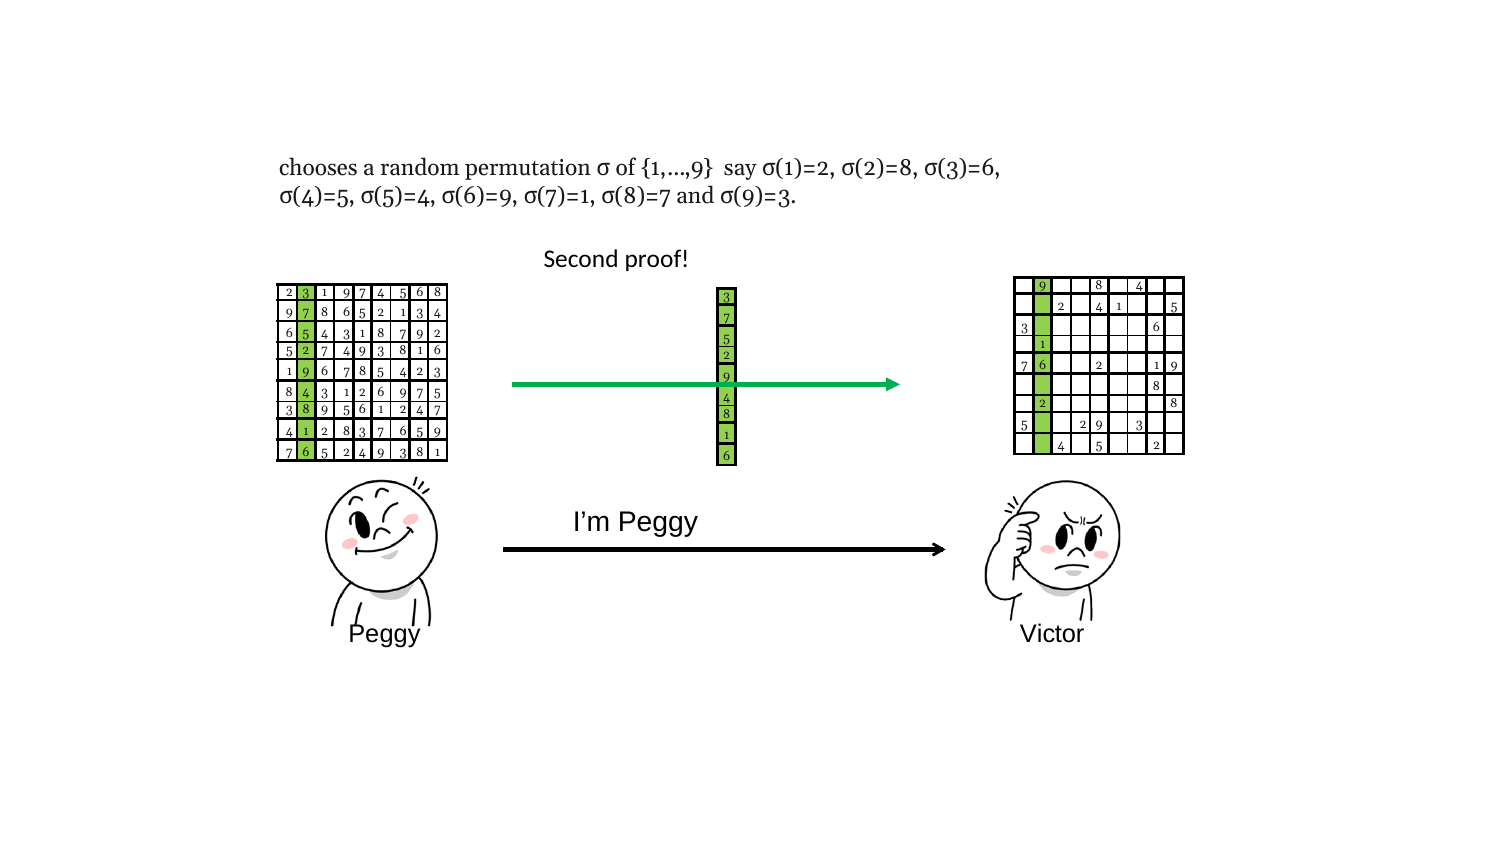

chooses a random permutation σ of {1,…,9}  say σ(1)=2, σ(2)=8, σ(3)=6, σ(4)=5, σ(5)=4, σ(6)=9, σ(7)=1, σ(8)=7 and σ(9)=3.
Second proof!
|  | 9 |  |  | 8 |  | 4 |  |  |
| --- | --- | --- | --- | --- | --- | --- | --- | --- |
|  |  | 2 |  | 4 | 1 |  |  | 5 |
| 3 |  |  |  |  |  |  | 6 |  |
|  | 1 |  |  |  |  |  |  |  |
| 7 | 6 |  |  | 2 |  |  | 1 | 9 |
|  |  |  |  |  |  |  | 8 |  |
|  | 2 |  |  |  |  |  |  | 8 |
| 5 |  |  | 2 | 9 |  | 3 |  |  |
|  |  | 4 |  | 5 |  |  | 2 |  |
| 2 | 3 | 1 | 9 | 7 | 4 | 5 | 6 | 8 |
| --- | --- | --- | --- | --- | --- | --- | --- | --- |
| 9 | 7 | 8 | 6 | 5 | 2 | 1 | 3 | 4 |
| 6 | 5 | 4 | 3 | 1 | 8 | 7 | 9 | 2 |
| 5 | 2 | 7 | 4 | 9 | 3 | 8 | 1 | 6 |
| 1 | 9 | 6 | 7 | 8 | 5 | 4 | 2 | 3 |
| 8 | 4 | 3 | 1 | 2 | 6 | 9 | 7 | 5 |
| 3 | 8 | 9 | 5 | 6 | 1 | 2 | 4 | 7 |
| 4 | 1 | 2 | 8 | 3 | 7 | 6 | 5 | 9 |
| 7 | 6 | 5 | 2 | 4 | 9 | 3 | 8 | 1 |
| 3 |
| --- |
| 7 |
| 5 |
| 2 |
| 9 |
| 4 |
| 8 |
| 1 |
| 6 |

I’m Peggy

Peggy
Victor